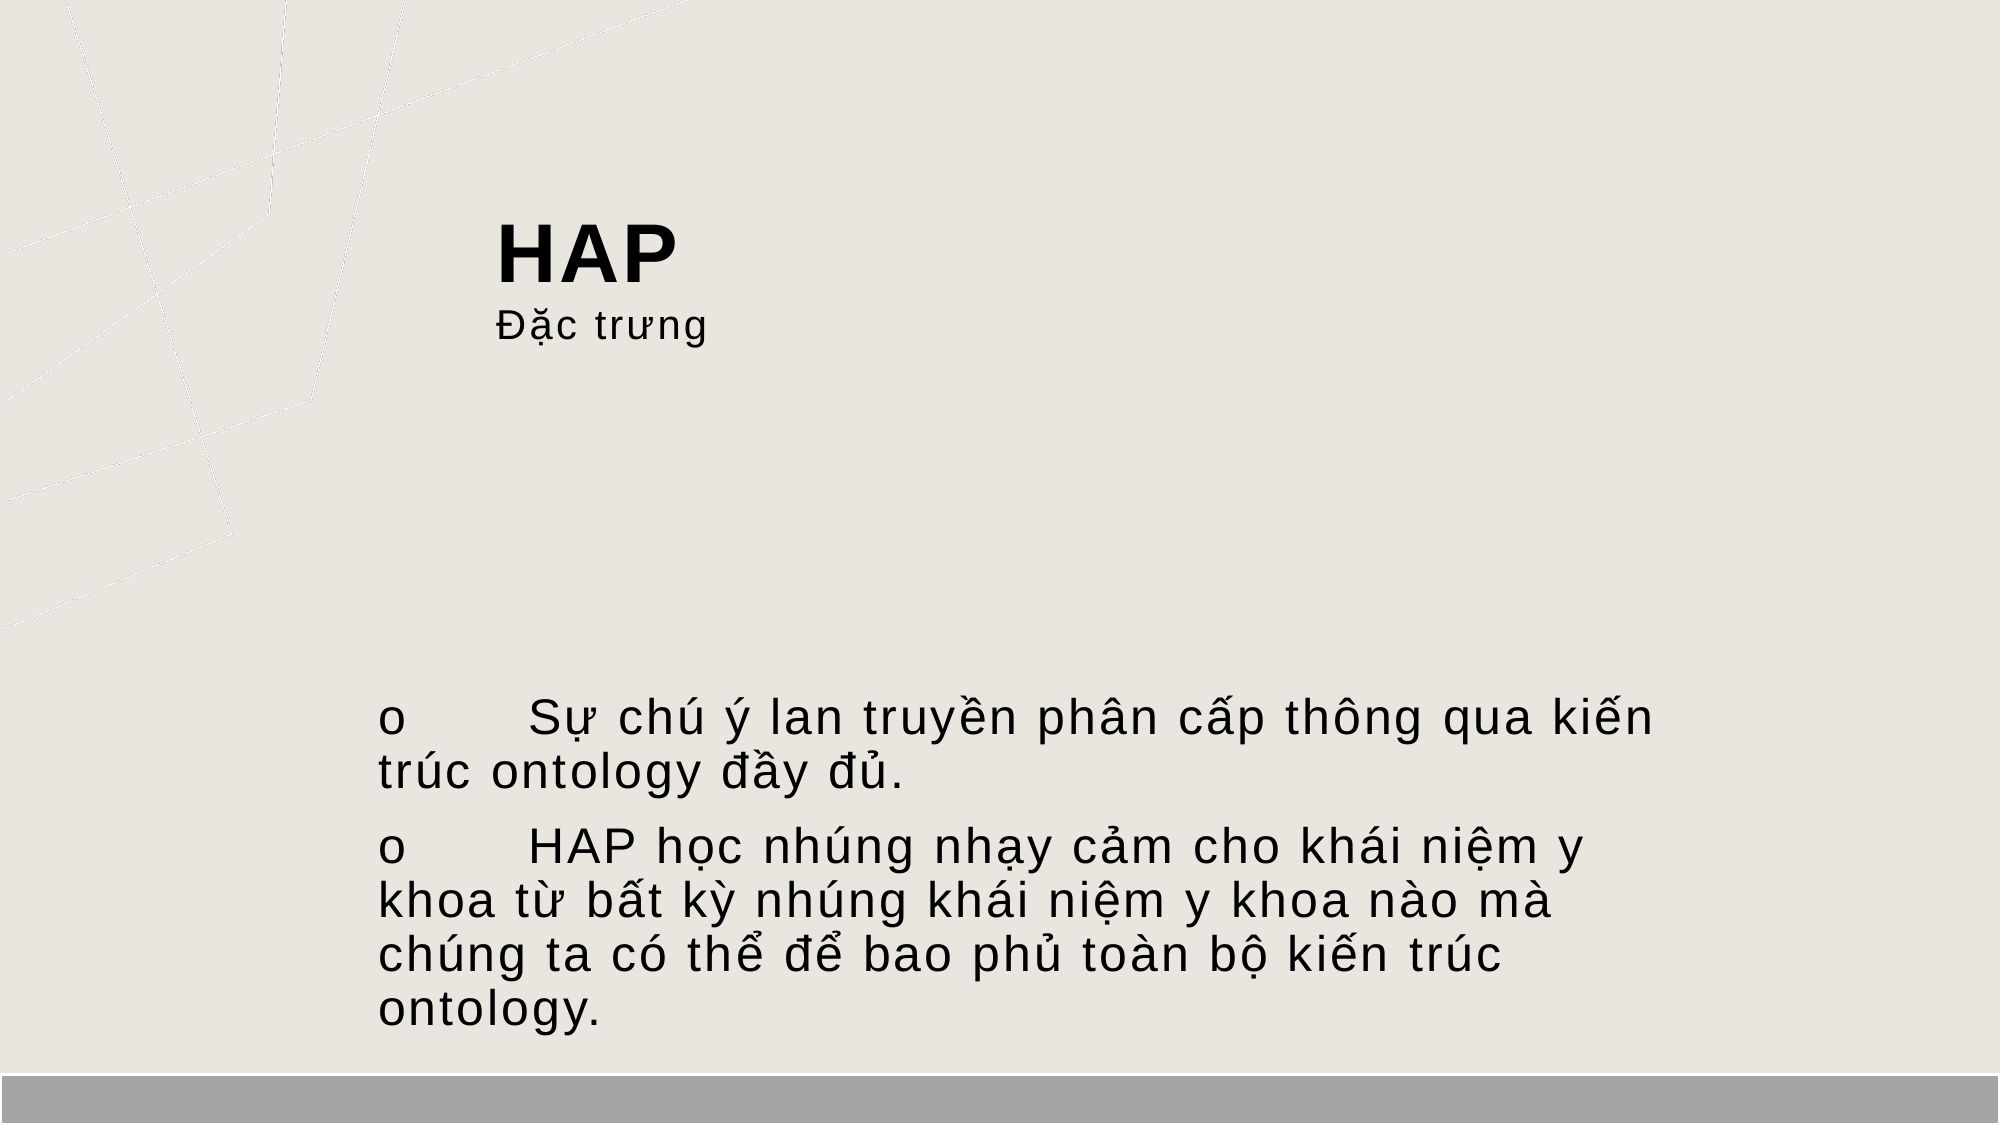

# HAP
Đặc trưng

o	Sự chú ý lan truyền phân cấp thông qua kiến trúc ontology đầy đủ.
o	HAP học nhúng nhạy cảm cho khái niệm y khoa từ bất kỳ nhúng khái niệm y khoa nào mà chúng ta có thể để bao phủ toàn bộ kiến trúc ontology.